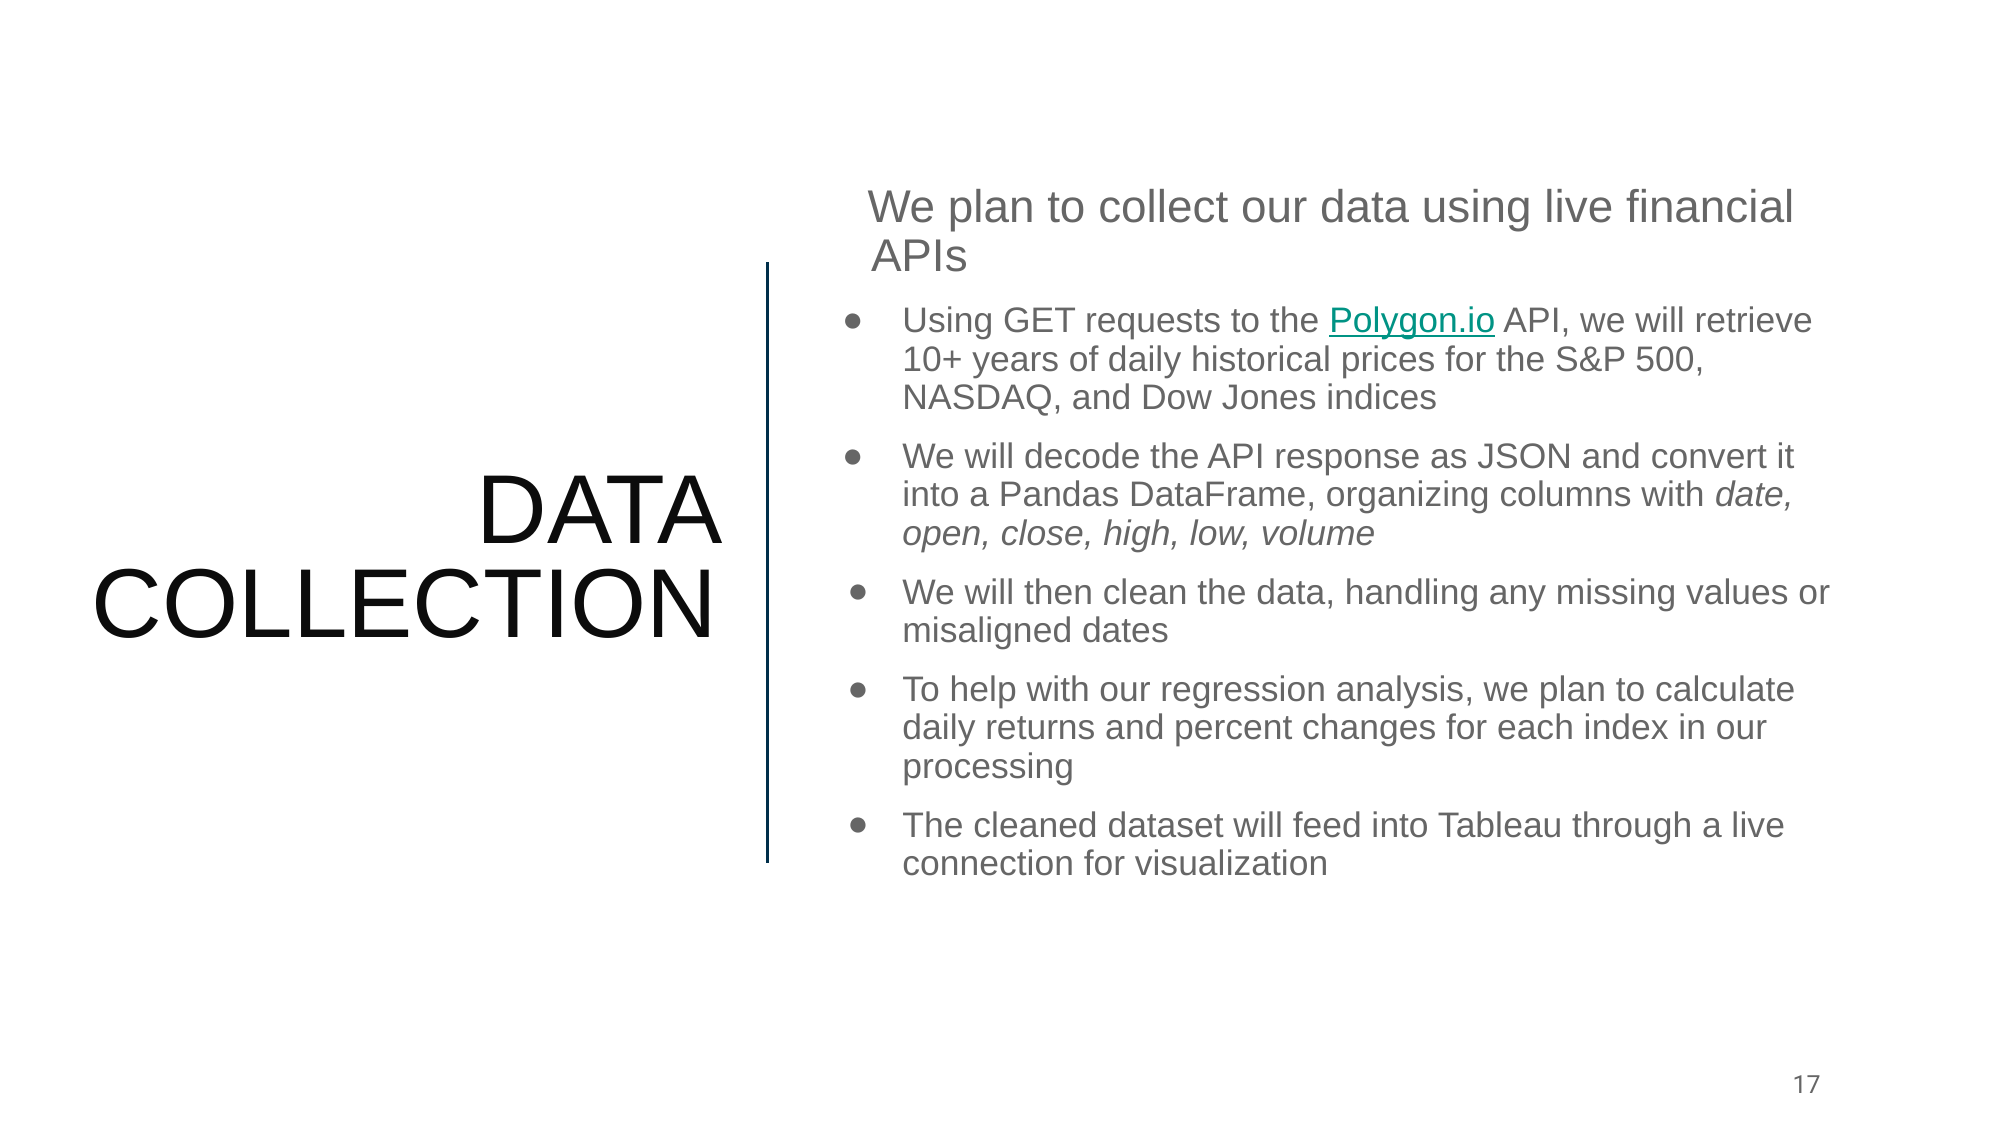

DATA COLLECTION
We plan to collect our data using live financial APIs
Using GET requests to the Polygon.io API, we will retrieve 10+ years of daily historical prices for the S&P 500, NASDAQ, and Dow Jones indices
We will decode the API response as JSON and convert it into a Pandas DataFrame, organizing columns with date, open, close, high, low, volume
We will then clean the data, handling any missing values or misaligned dates
To help with our regression analysis, we plan to calculate daily returns and percent changes for each index in our processing
The cleaned dataset will feed into Tableau through a live connection for visualization

17